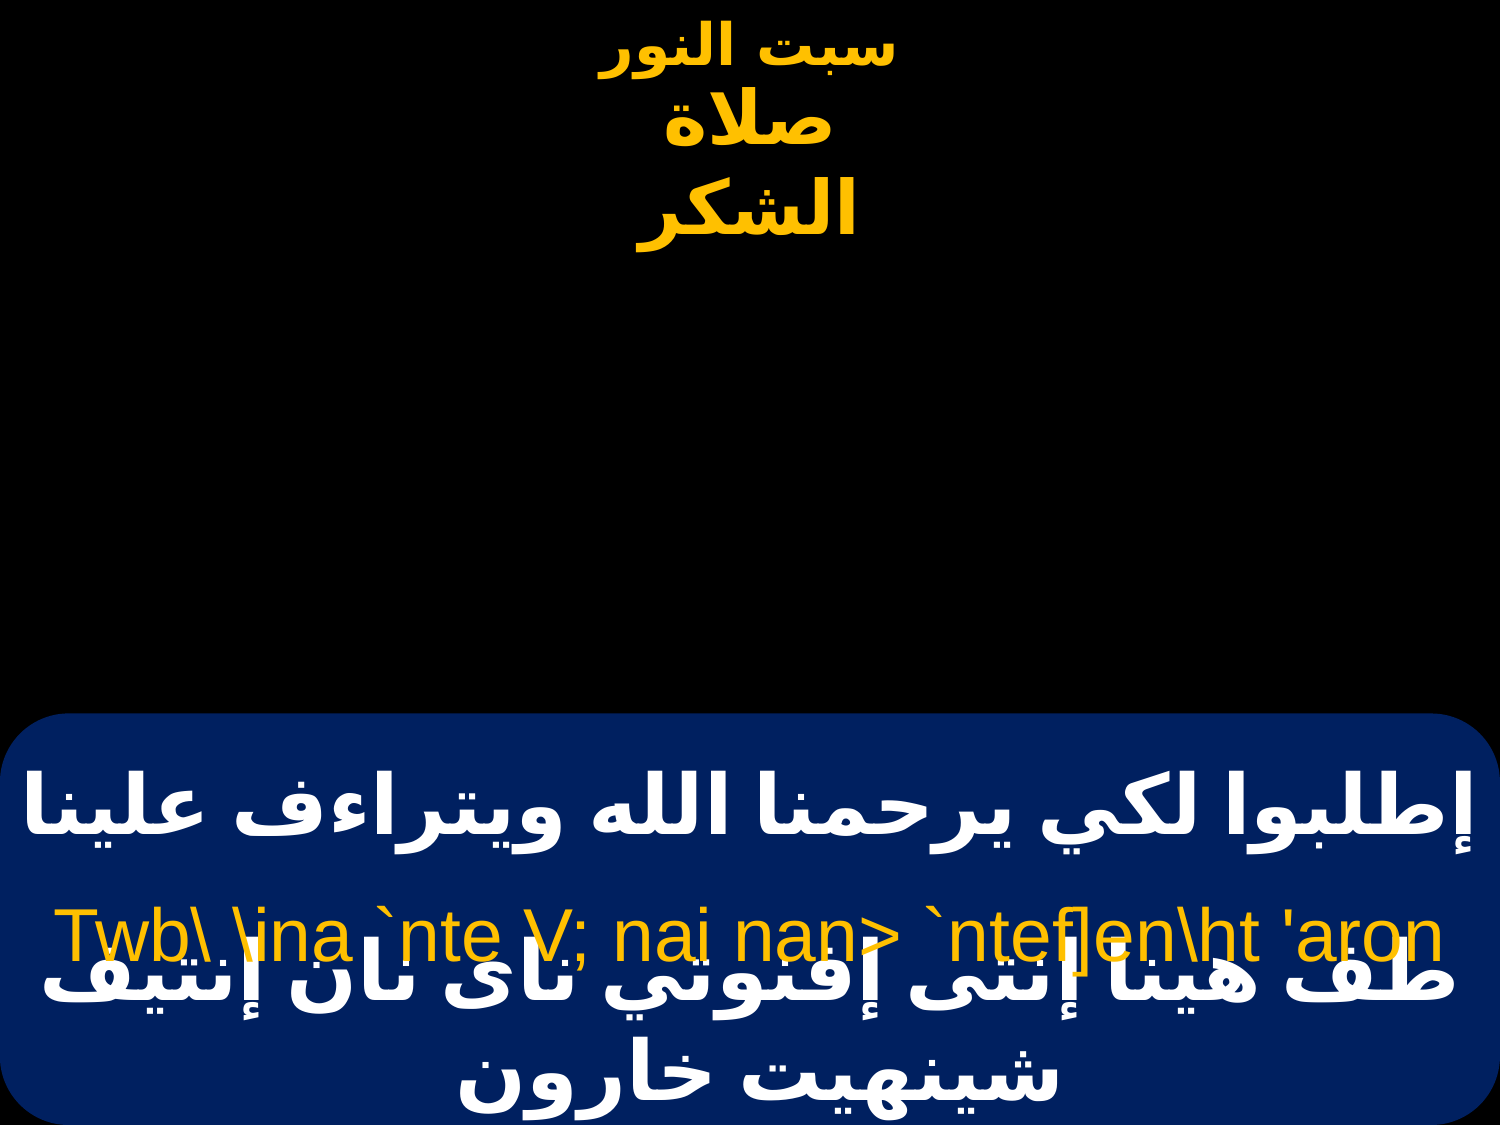

# إطلبوا لكي يرحمنا الله ويتراءف علينا
Twb\ \ina `nte V; nai nan> `ntef]en\ht 'aron
طف هينا إنتى إفنوتي ناى نان إنتيف شينهيت خارون